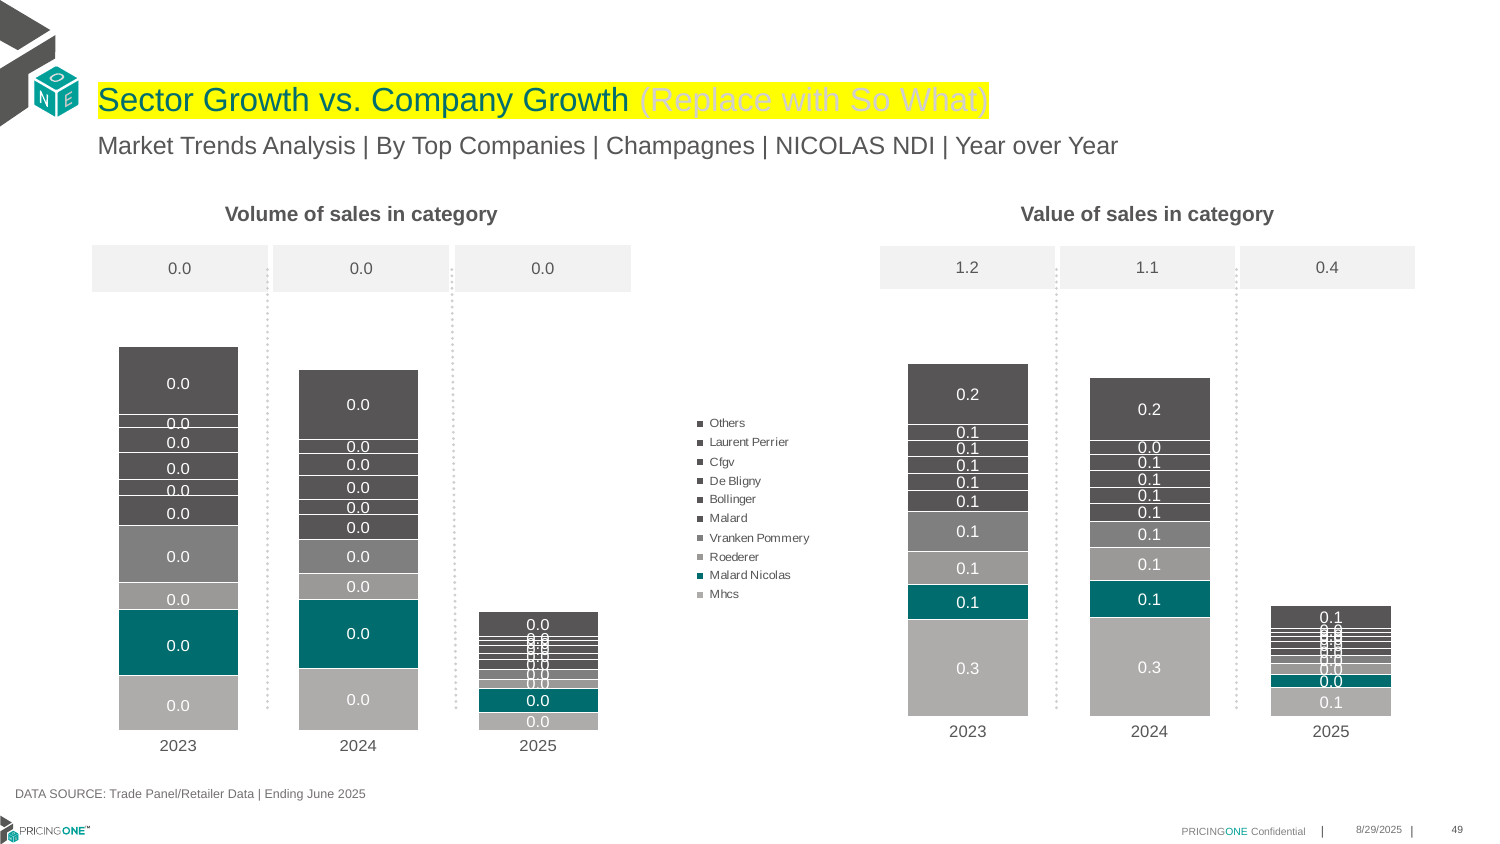

# Sector Growth vs. Company Growth (Replace with So What)
Market Trends Analysis | By Top Companies | Champagnes | NICOLAS NDI | Year over Year
| Value of sales in category |  |  |
| --- | --- | --- |
| 1.2 | 1.1 | 0.4 |
| Volume of sales in category |  |  |
| --- | --- | --- |
| 0.0 | 0.0 | 0.0 |

### Chart

| Category | Mhcs | Malard Nicolas | Roederer | Vranken Pommery | Malard | Bollinger | De Bligny | Cfgv | Laurent Perrier | Others |
|---|---|---|---|---|---|---|---|---|---|---|
| 2023 | 0.322155 | 0.116328 | 0.110236 | 0.13633 | 0.069476 | 0.055336 | 0.056777 | 0.056078 | 0.050973 | 0.204954 |
| 2024 | 0.328752 | 0.125727 | 0.108017 | 0.08946 | 0.059249 | 0.053652 | 0.055568 | 0.053237 | 0.048962 | 0.20901 |
| 2025 | 0.09587 | 0.044619 | 0.03543 | 0.025213 | 0.02485 | 0.021658 | 0.017893 | 0.013083 | 0.015136 | 0.075062 |

### Chart

| Category | Mhcs | Malard Nicolas | Roederer | Vranken Pommery | Malard | Bollinger | De Bligny | Cfgv | Laurent Perrier | Others |
|---|---|---|---|---|---|---|---|---|---|---|
| 2023 | 0.003201 | 0.003778 | 0.001572 | 0.003287 | 0.001746 | 0.000907 | 0.001561 | 0.001425 | 0.000765 | 0.00392 |
| 2024 | 0.003601 | 0.00394 | 0.001527 | 0.001956 | 0.001415 | 0.000888 | 0.001374 | 0.001298 | 0.000768 | 0.004028 |
| 2025 | 0.001045 | 0.001411 | 0.000482 | 0.000575 | 0.000592 | 0.000347 | 0.000446 | 0.000303 | 0.000241 | 0.001404 |
DATA SOURCE: Trade Panel/Retailer Data | Ending June 2025

8/29/2025
49